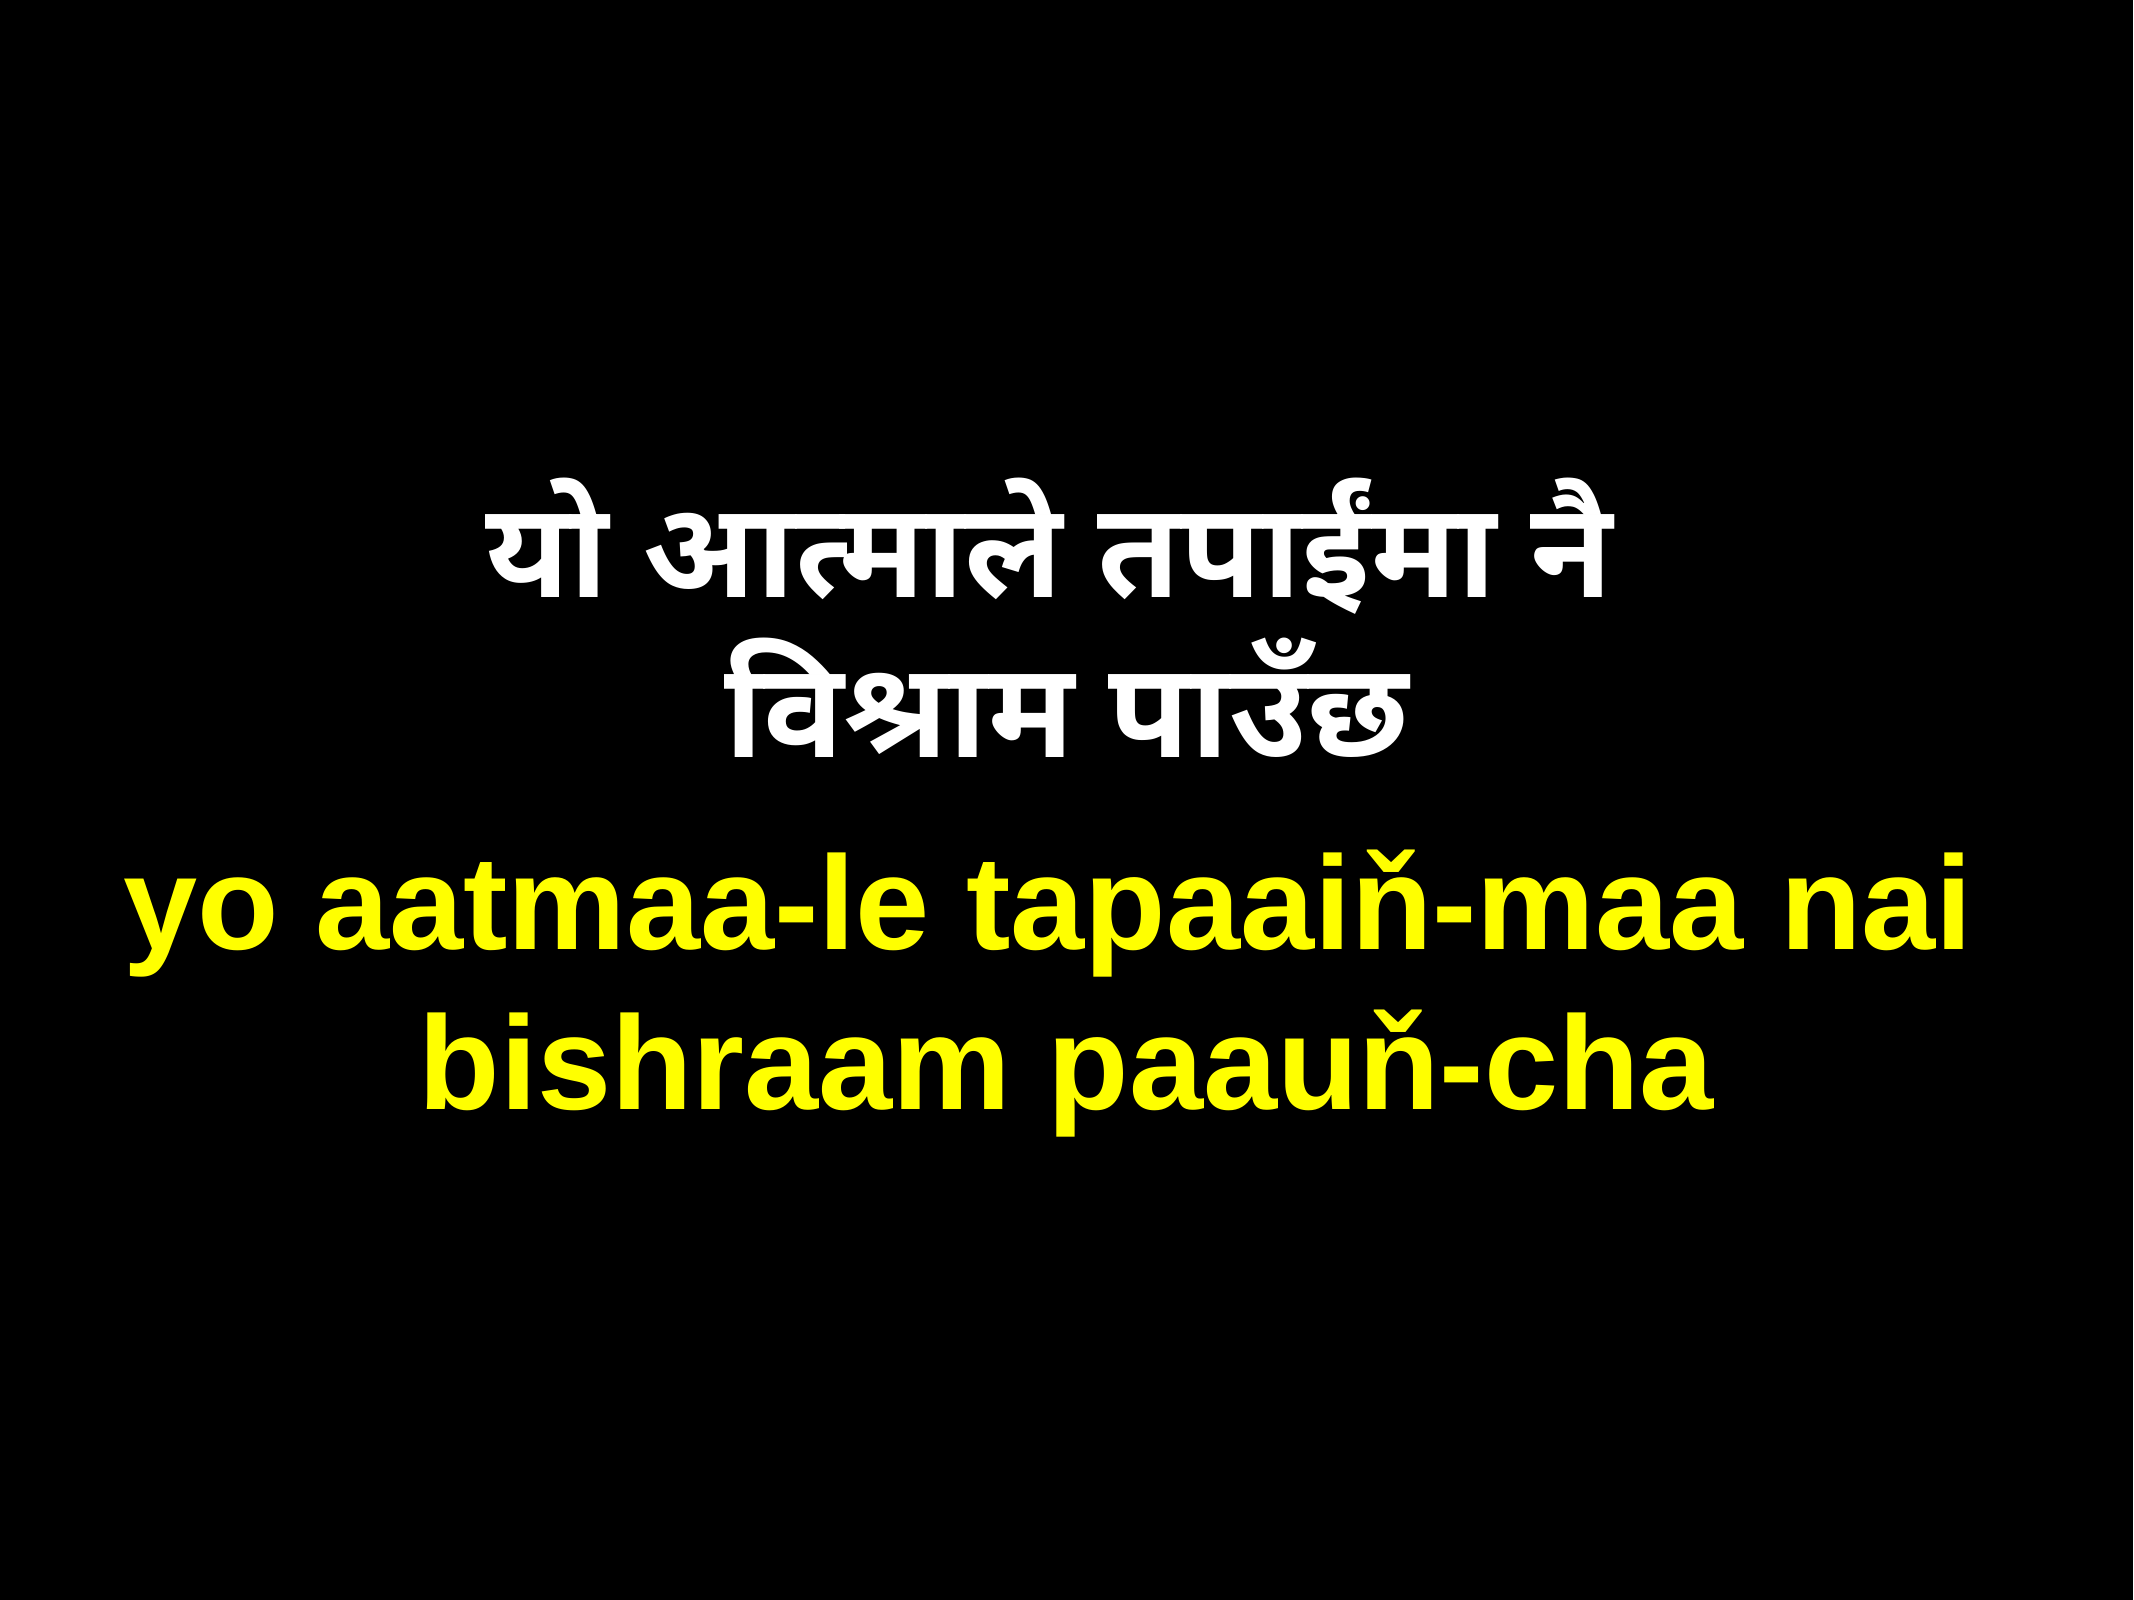

यो आत्माले तपाईंमा नै
विश्राम पाउँछ

yo aatmaa-le tapaaiň-maa nai
bishraam paauň-cha